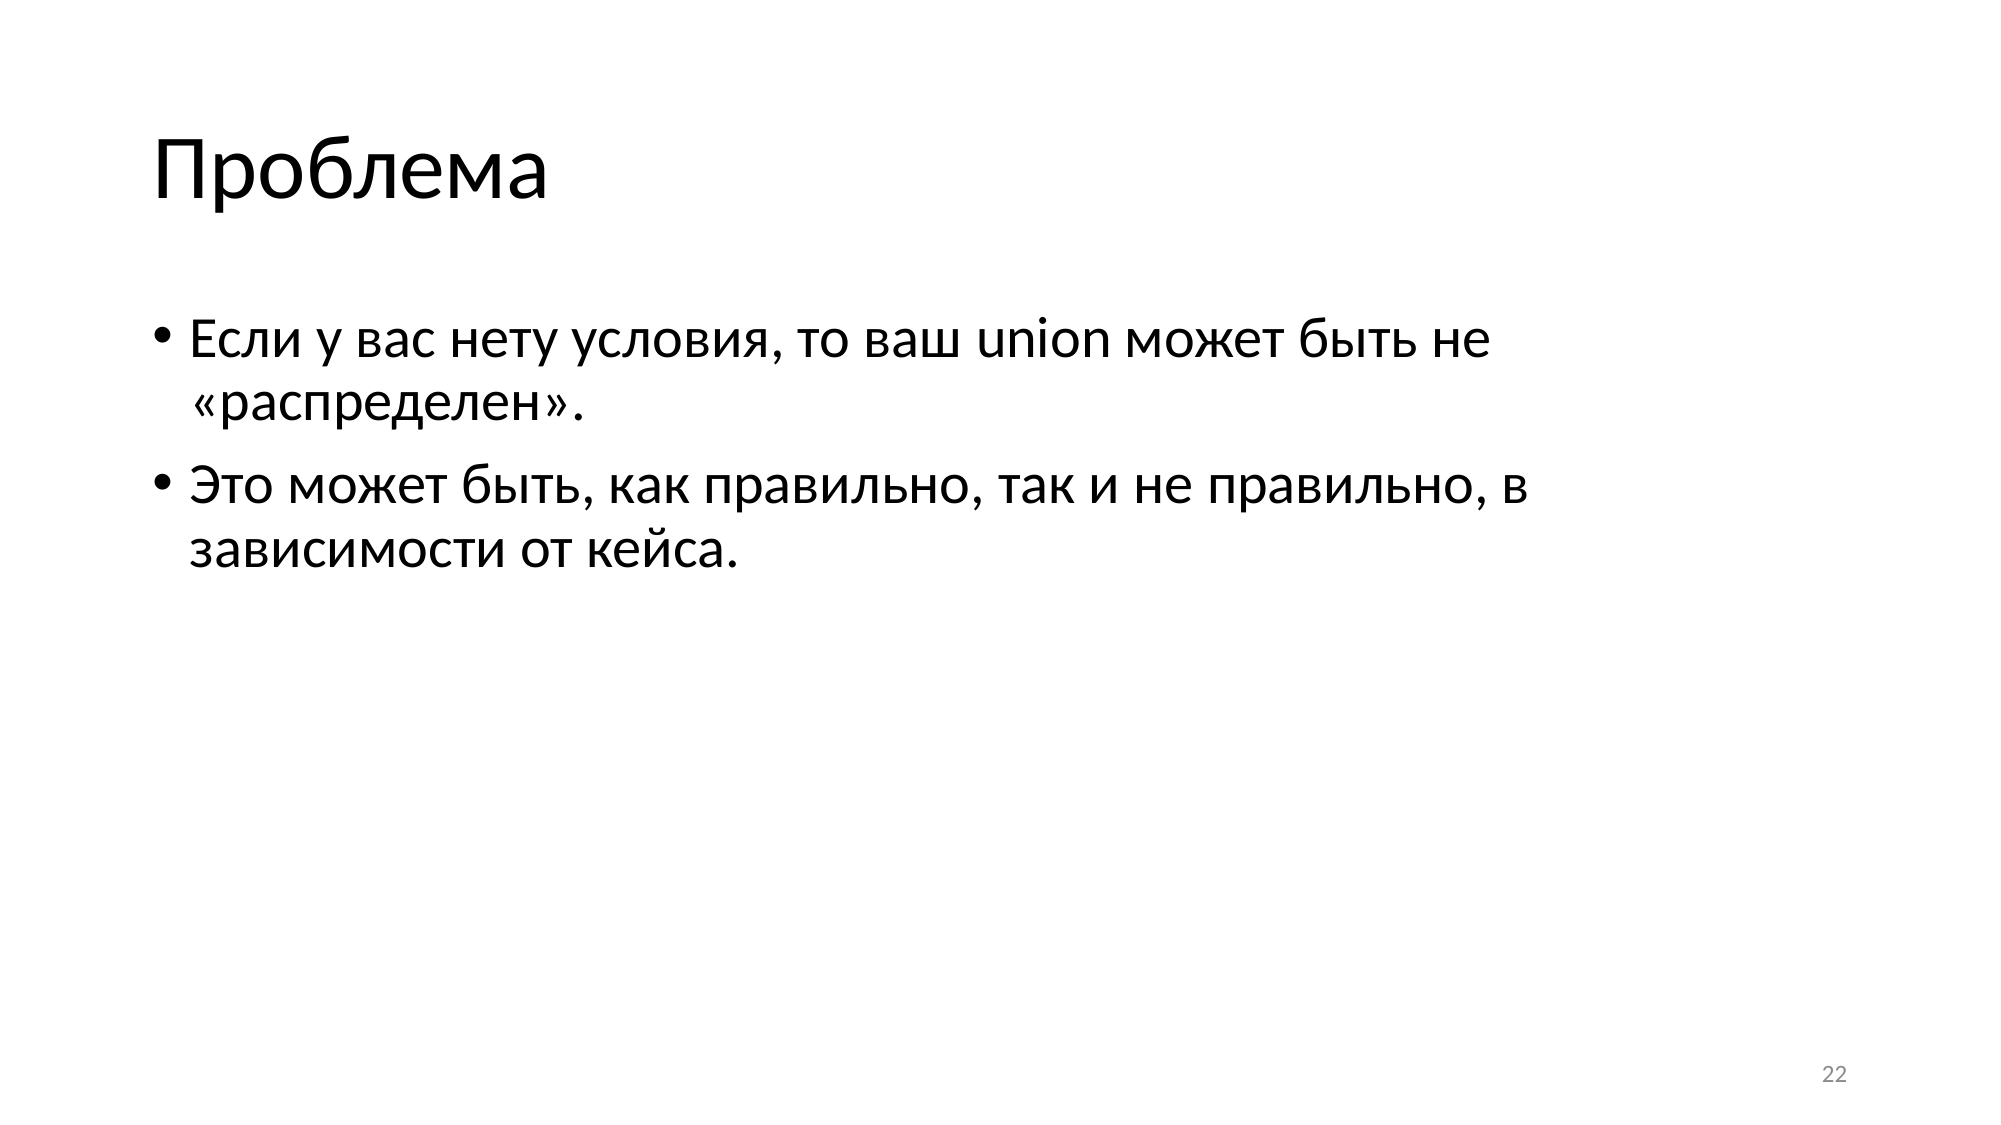

# Проблема
Если у вас нету условия, то ваш union может быть не «распределен».
Это может быть, как правильно, так и не правильно, в зависимости от кейса.
22